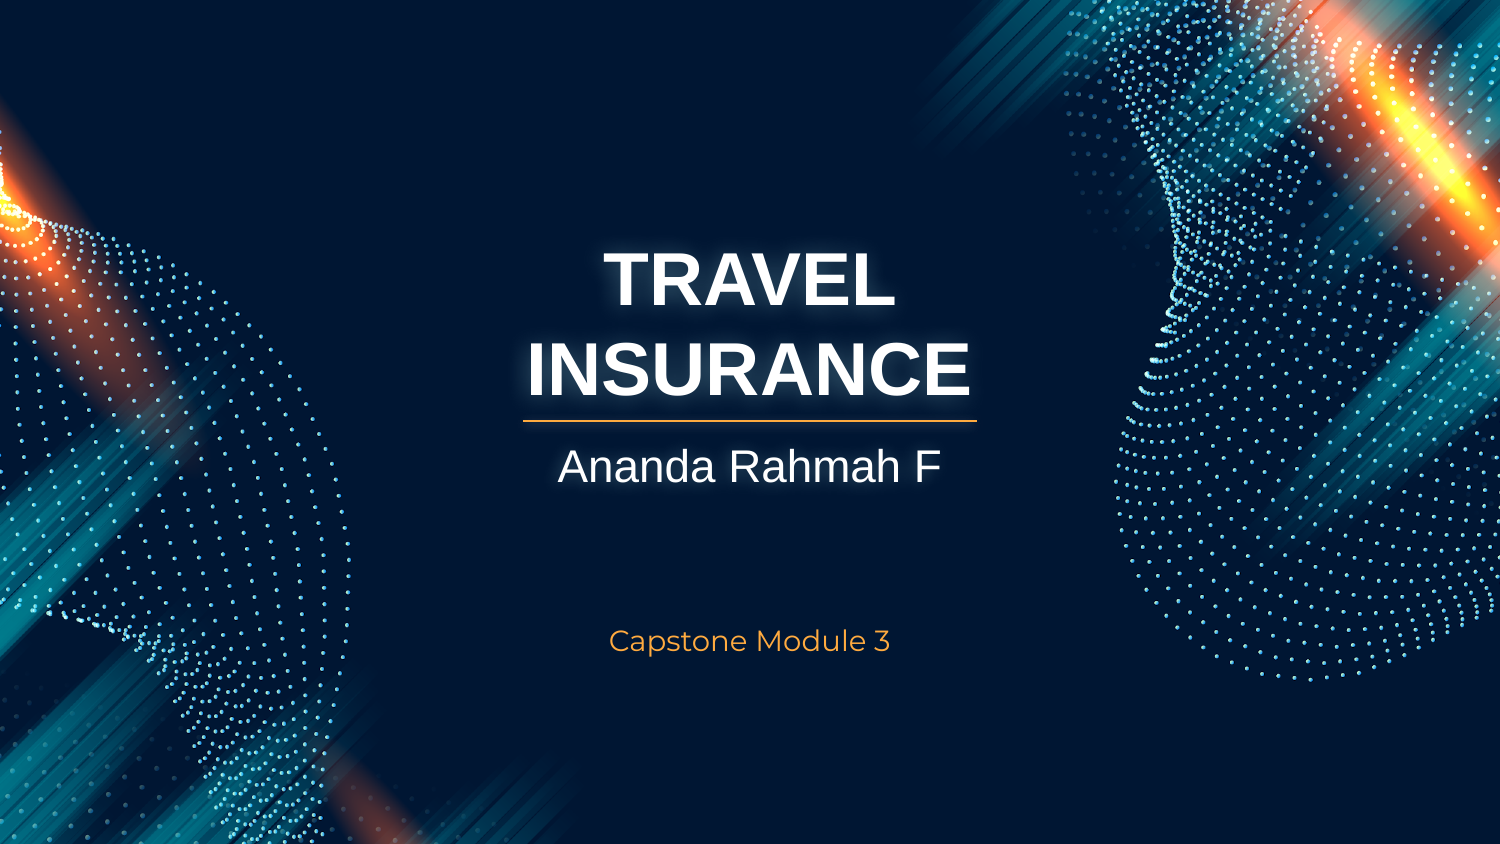

# TRAVEL INSURANCE
Ananda Rahmah F
Capstone Module 3